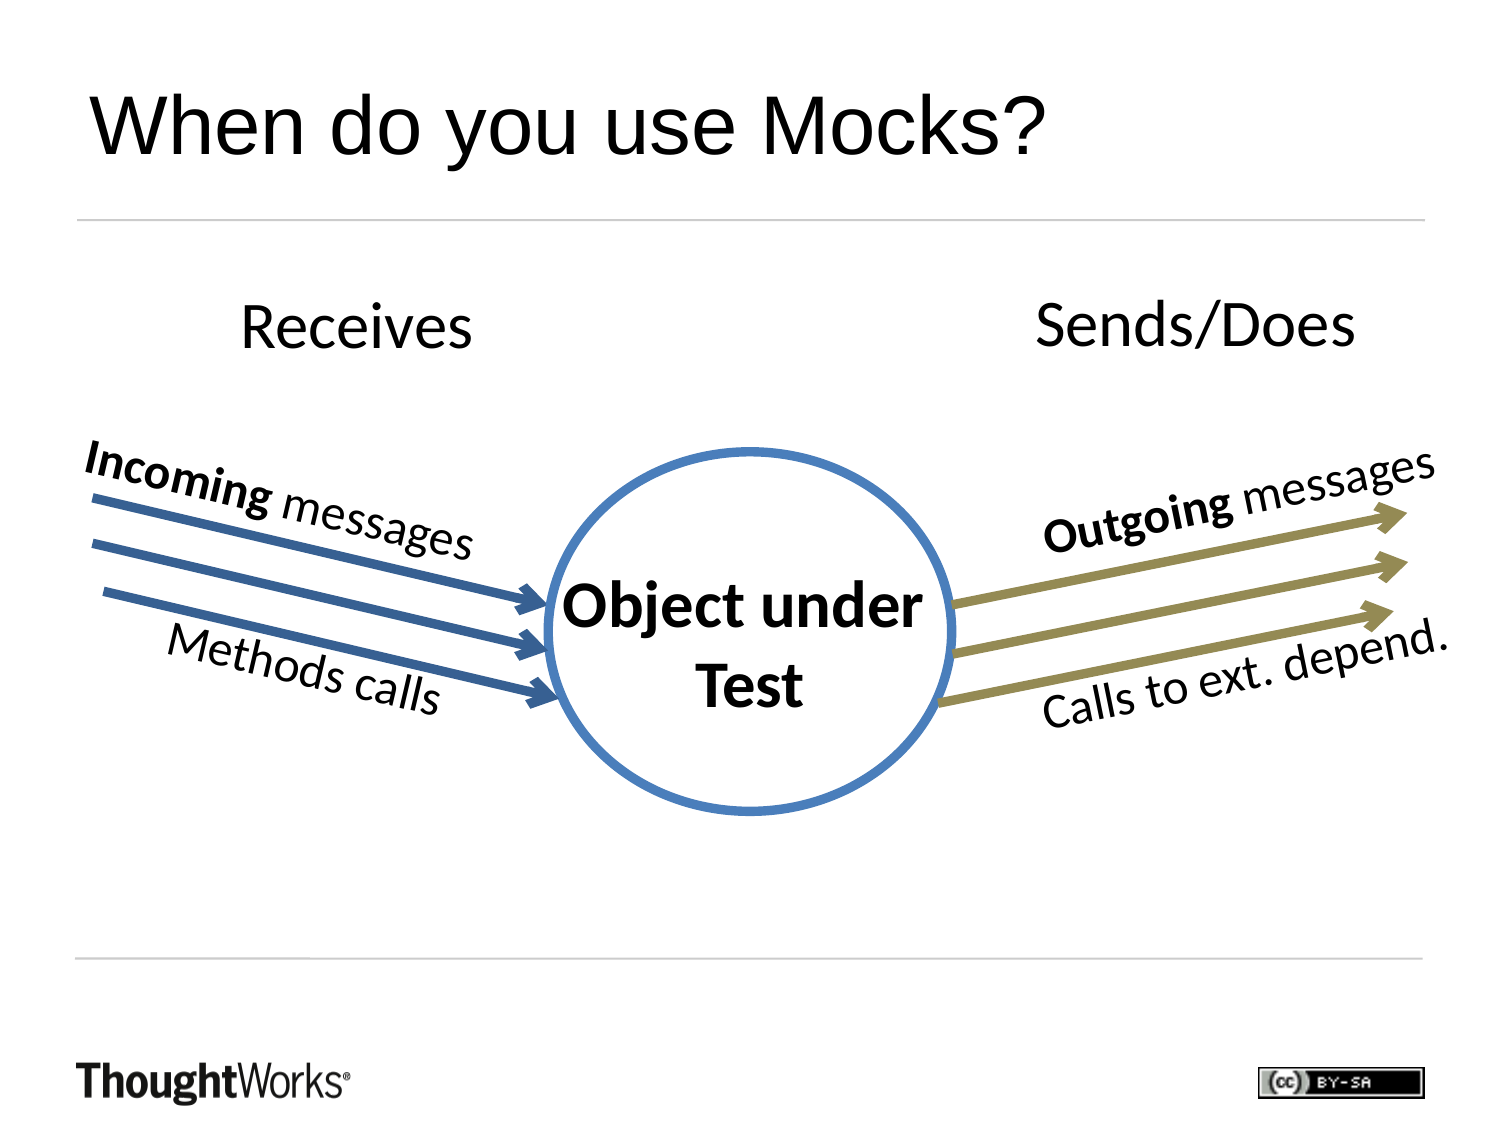

When do you use Mocks?
Sends/Does
Receives

Incoming messages
Outgoing messages

Object under
Test

Methods calls
Calls to ext. depend.